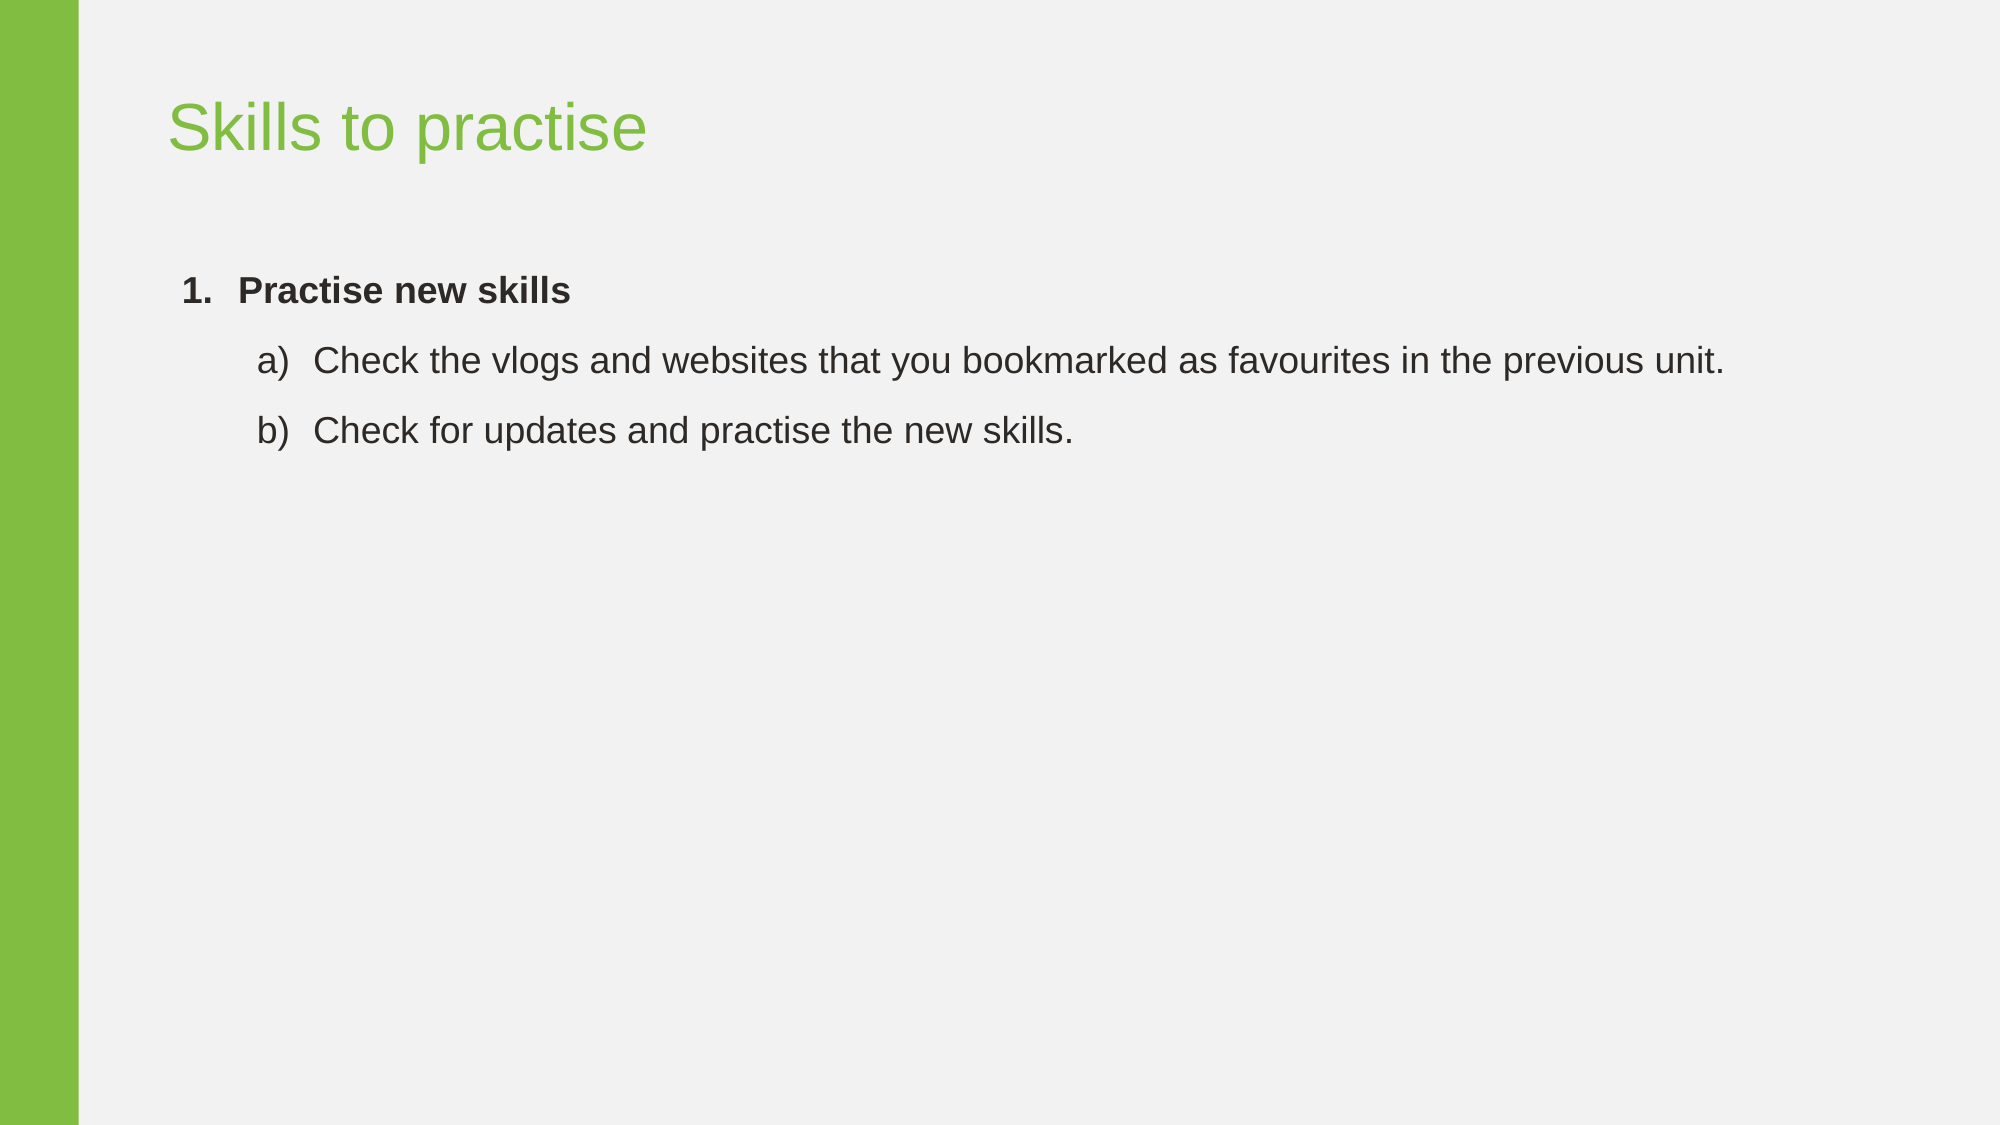

Skills to practise
Practise new skills
Check the vlogs and websites that you bookmarked as favourites in the previous unit.
Check for updates and practise the new skills.